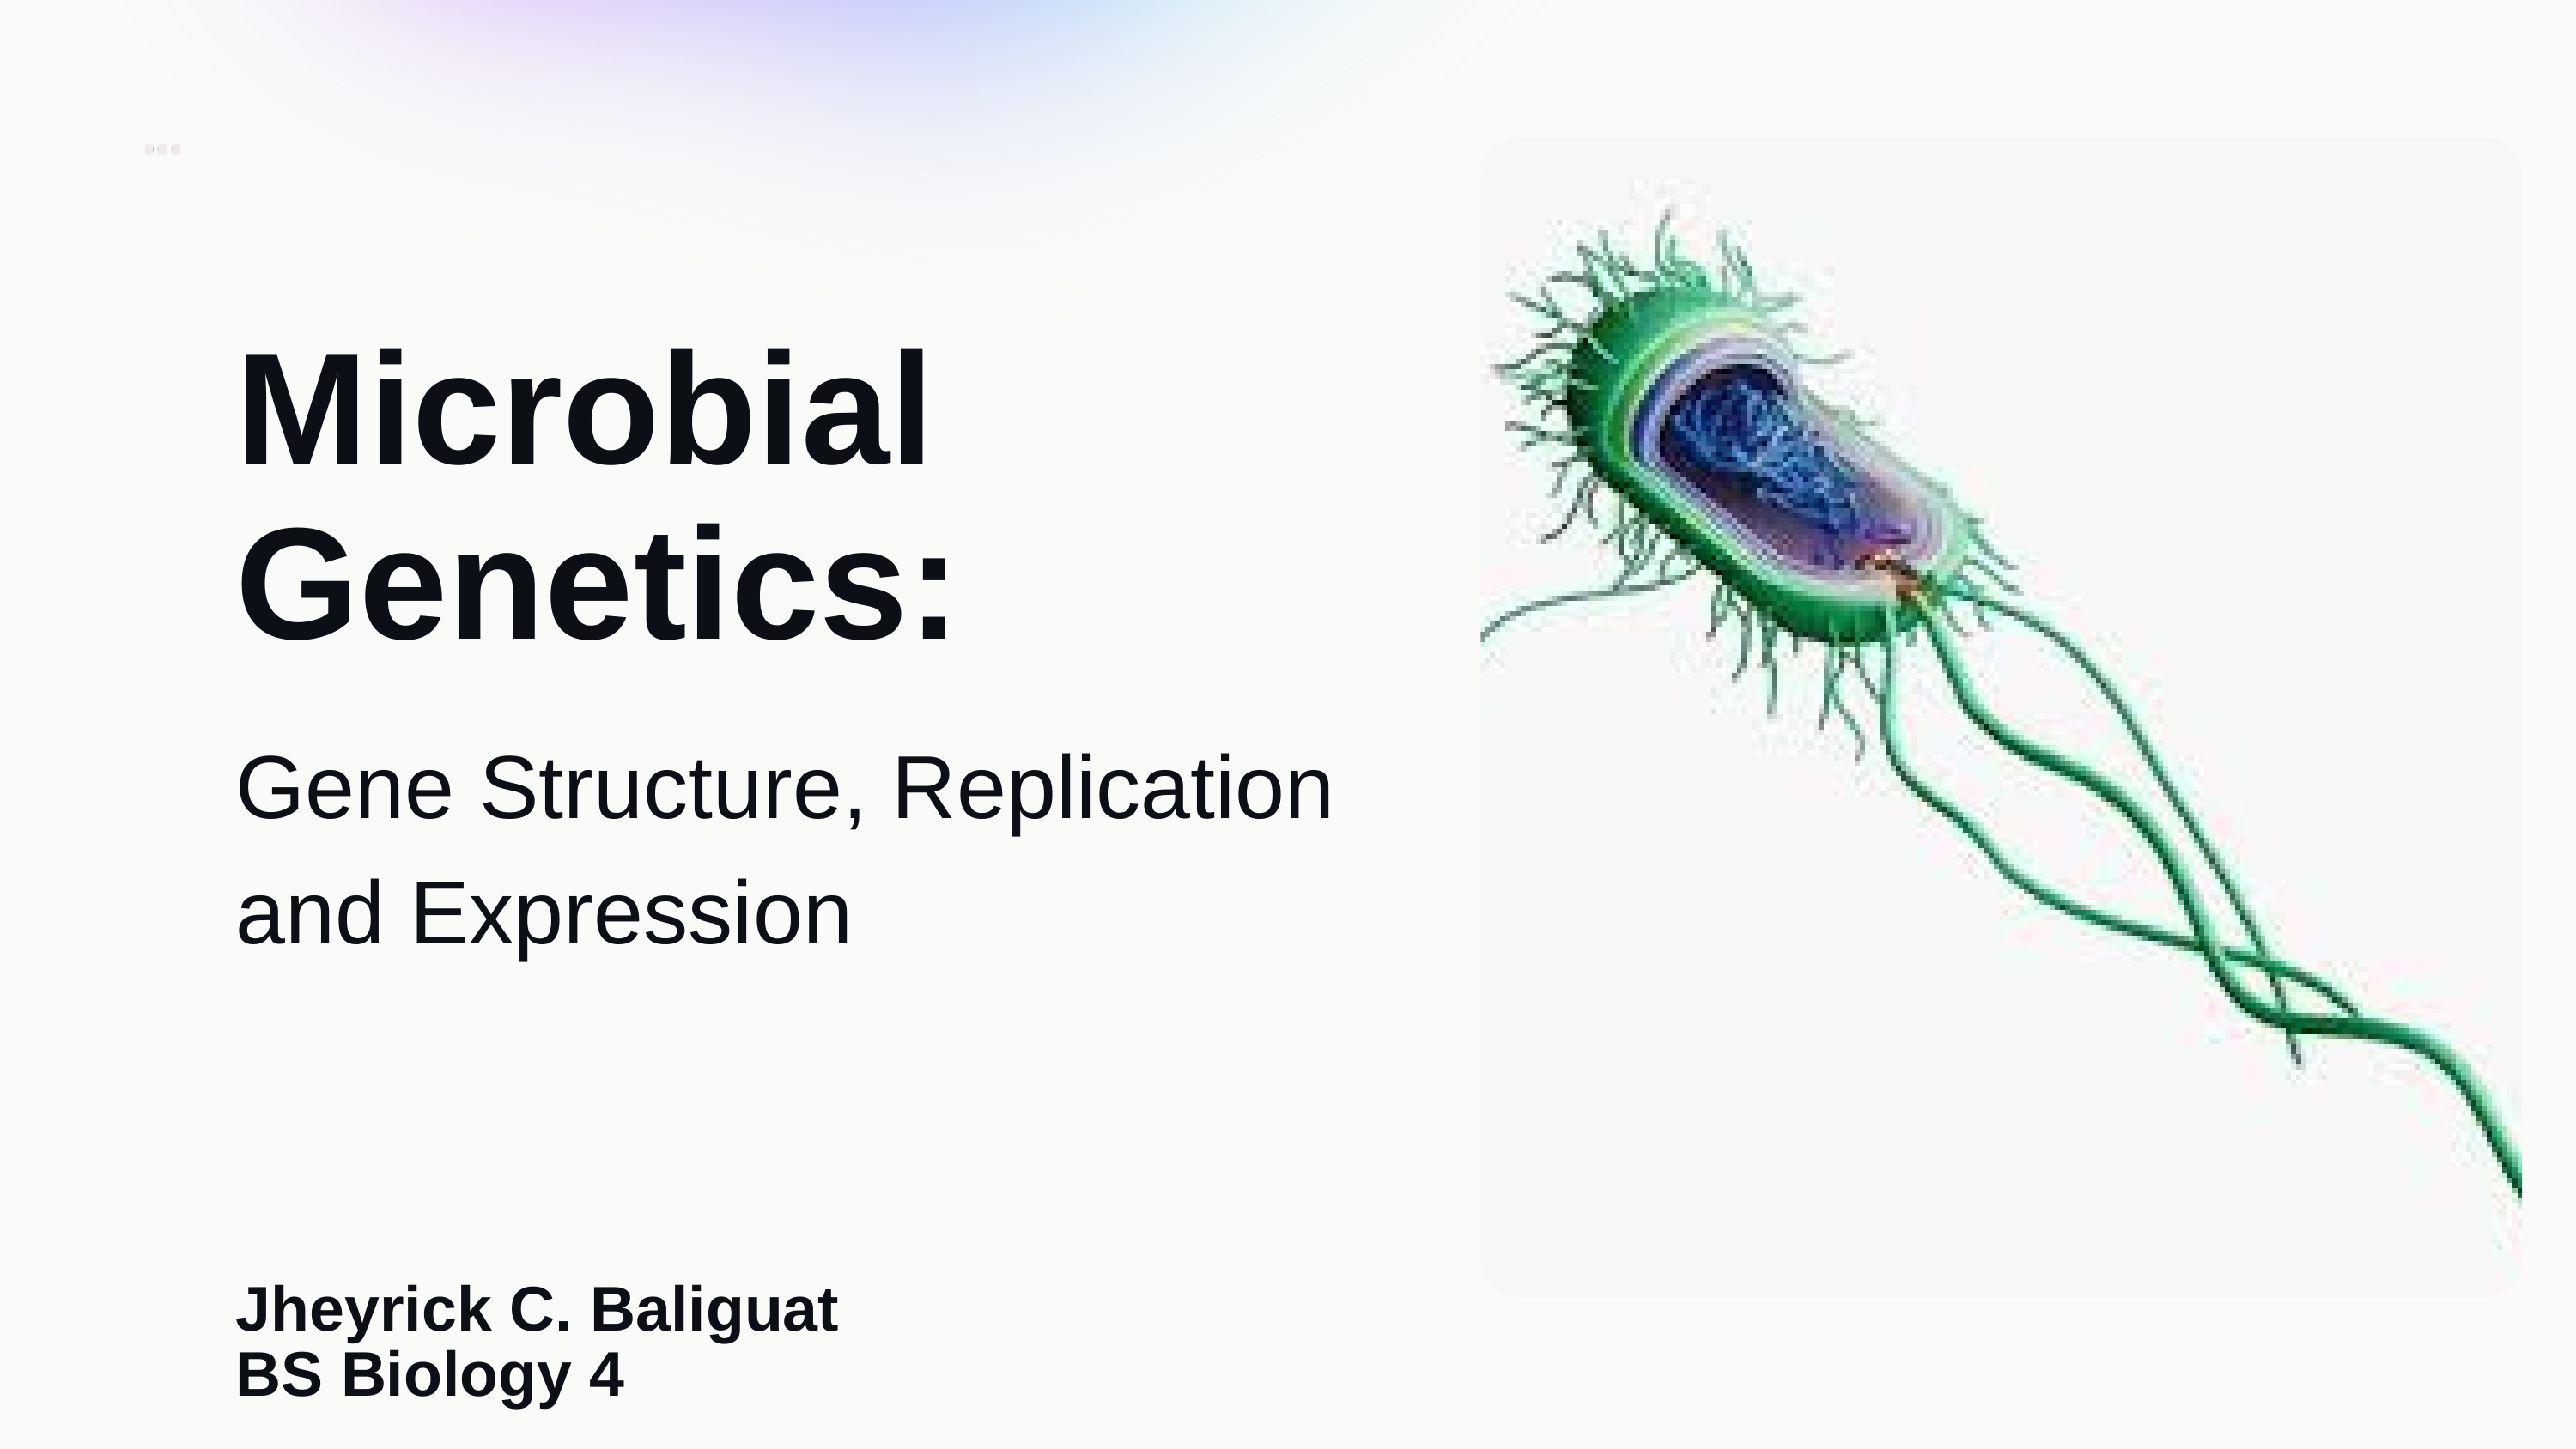

Microbial Genetics:
Gene Structure, Replication and Expression
Jheyrick C. Baliguat
BS Biology 4